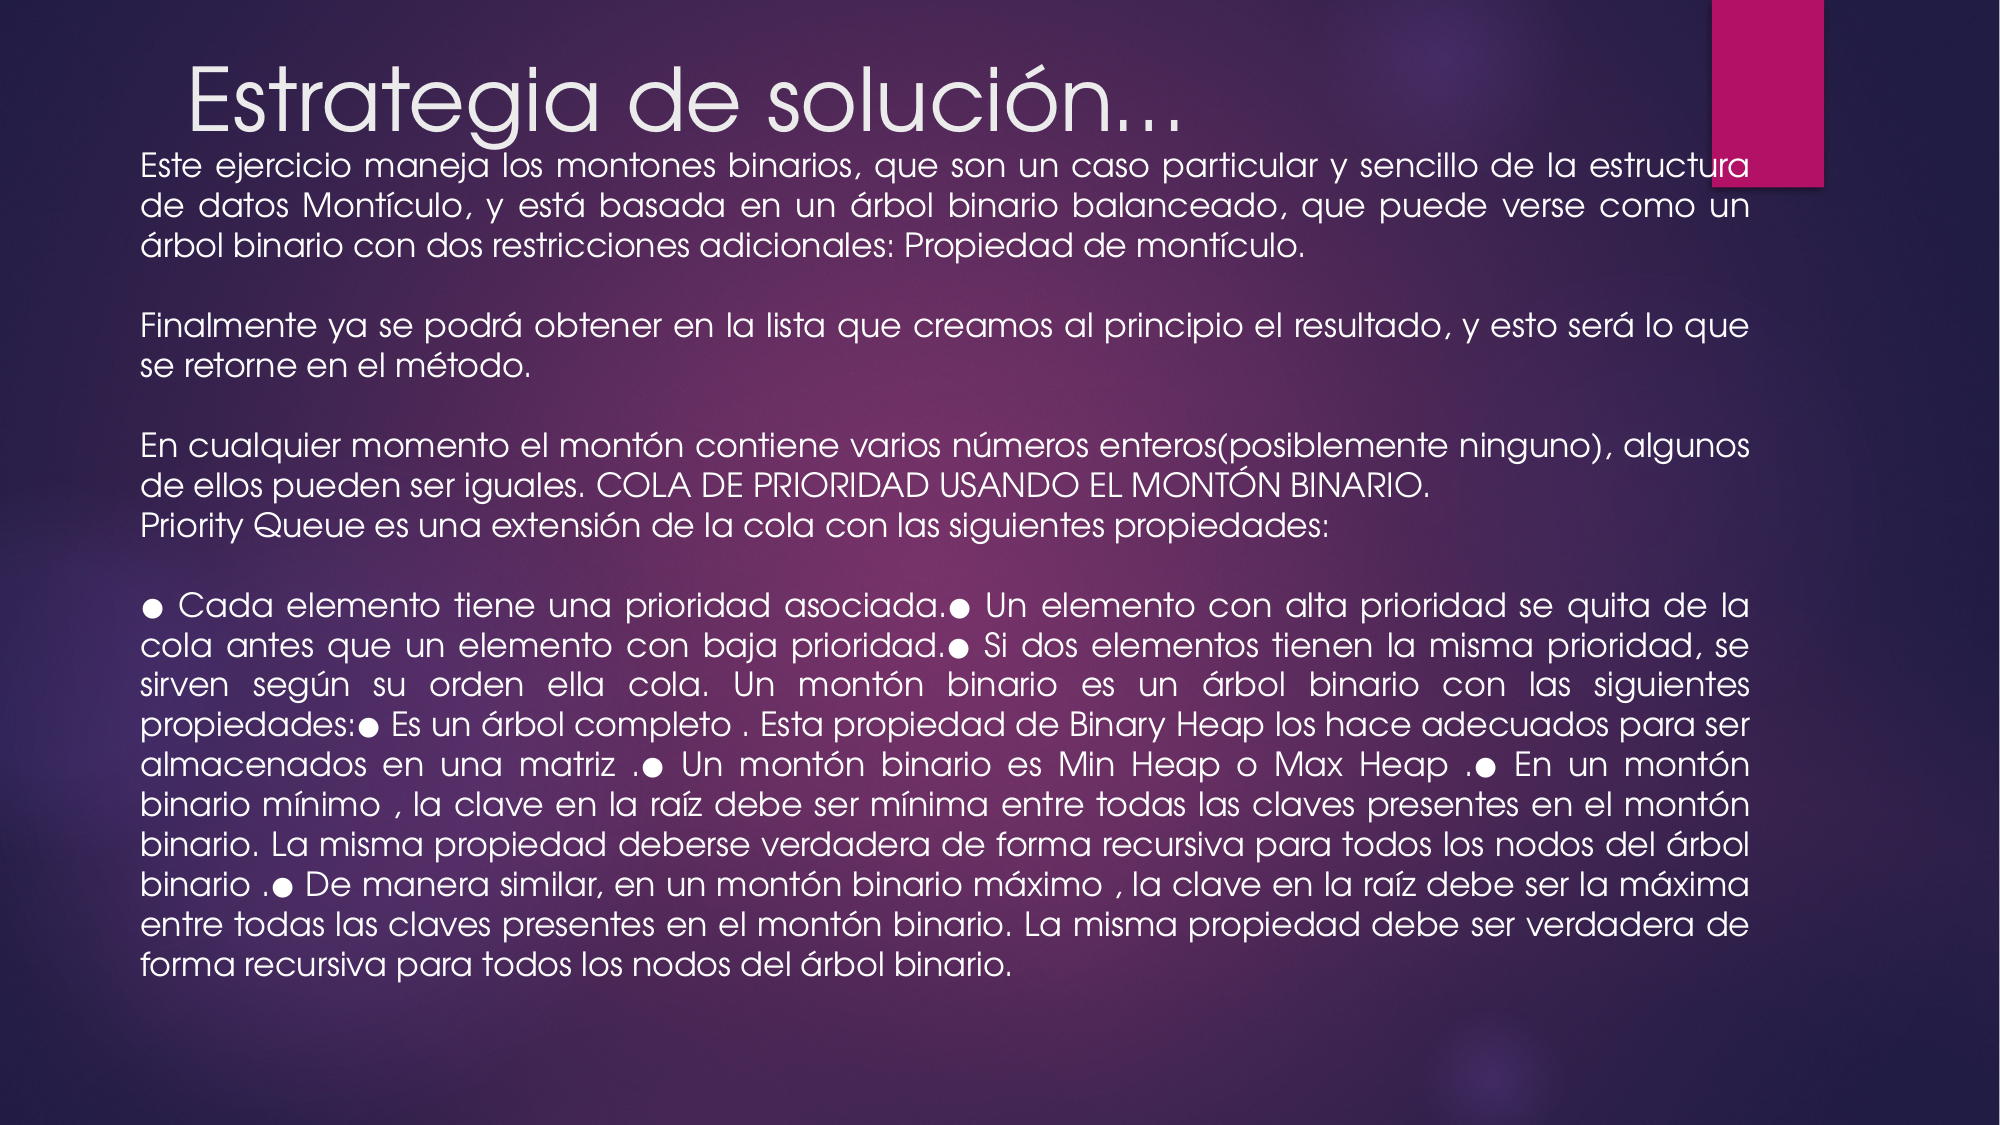

# Estrategia de solución…
Este ejercicio maneja los montones binarios, que son un caso particular y sencillo de la estructura de datos Montículo, y está basada en un árbol binario balanceado, que puede verse como un árbol binario con dos restricciones adicionales: Propiedad de montículo.

Finalmente ya se podrá obtener en la lista que creamos al principio el resultado, y esto será lo que se retorne en el método.

En cualquier momento el montón contiene varios números enteros(posiblemente ninguno), algunos de ellos pueden ser iguales. COLA DE PRIORIDAD USANDO EL MONTÓN BINARIO.
Priority Queue es una extensión de la cola con las siguientes propiedades:

● Cada elemento tiene una prioridad asociada.● Un elemento con alta prioridad se quita de la cola antes que un elemento con baja prioridad.● Si dos elementos tienen la misma prioridad, se sirven según su orden ella cola. Un montón binario es un árbol binario con las siguientes propiedades:● Es un árbol completo . Esta propiedad de Binary Heap los hace adecuados para ser almacenados en una matriz .● Un montón binario es Min Heap o Max Heap .● En un montón binario mínimo , la clave en la raíz debe ser mínima entre todas las claves presentes en el montón binario. La misma propiedad deberse verdadera de forma recursiva para todos los nodos del árbol binario .● De manera similar, en un montón binario máximo , la clave en la raíz debe ser la máxima entre todas las claves presentes en el montón binario. La misma propiedad debe ser verdadera de forma recursiva para todos los nodos del árbol binario.